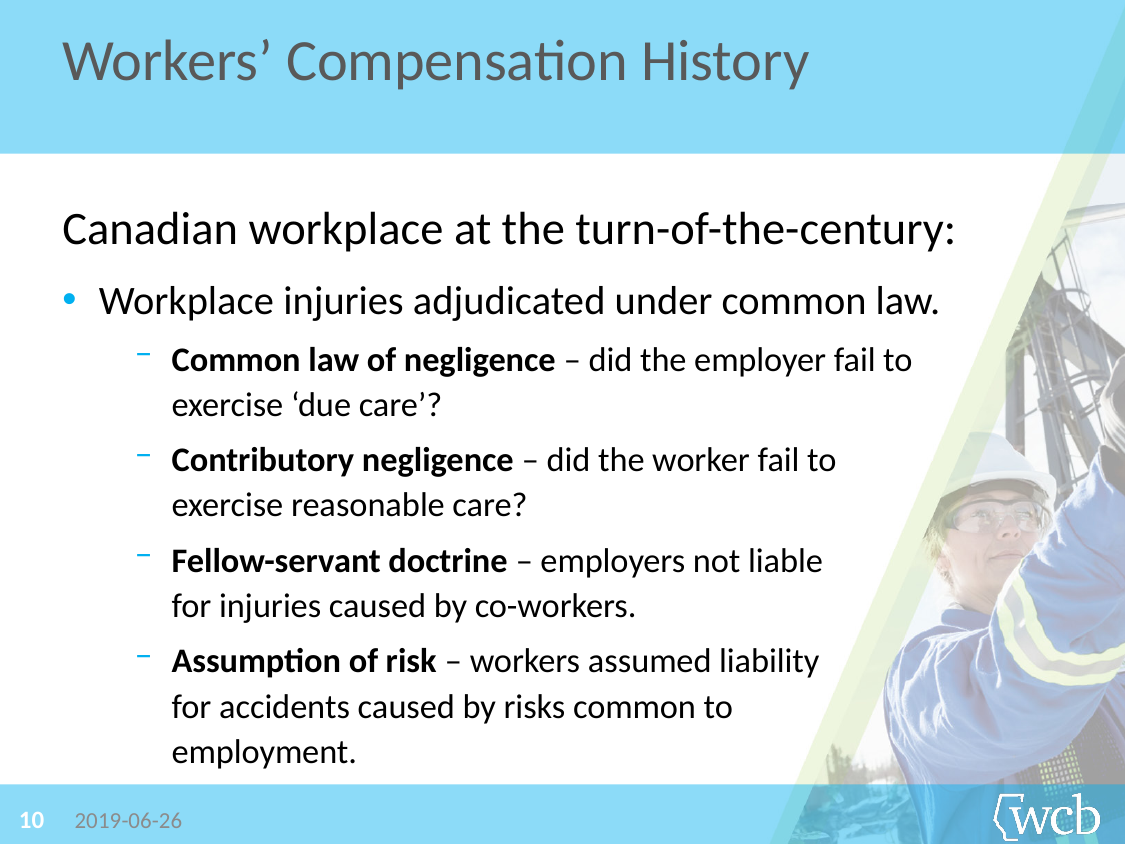

Workers’ Compensation History
Canadian workplace at the turn-of-the-century:
Workplace injuries adjudicated under common law.
Common law of negligence – did the employer fail to exercise ‘due care’?
Contributory negligence – did the worker fail to
exercise reasonable care?
Fellow-servant doctrine – employers not liable
for injuries caused by co-workers.
Assumption of risk – workers assumed liability
for accidents caused by risks common to
employment.

10
2019-06-26